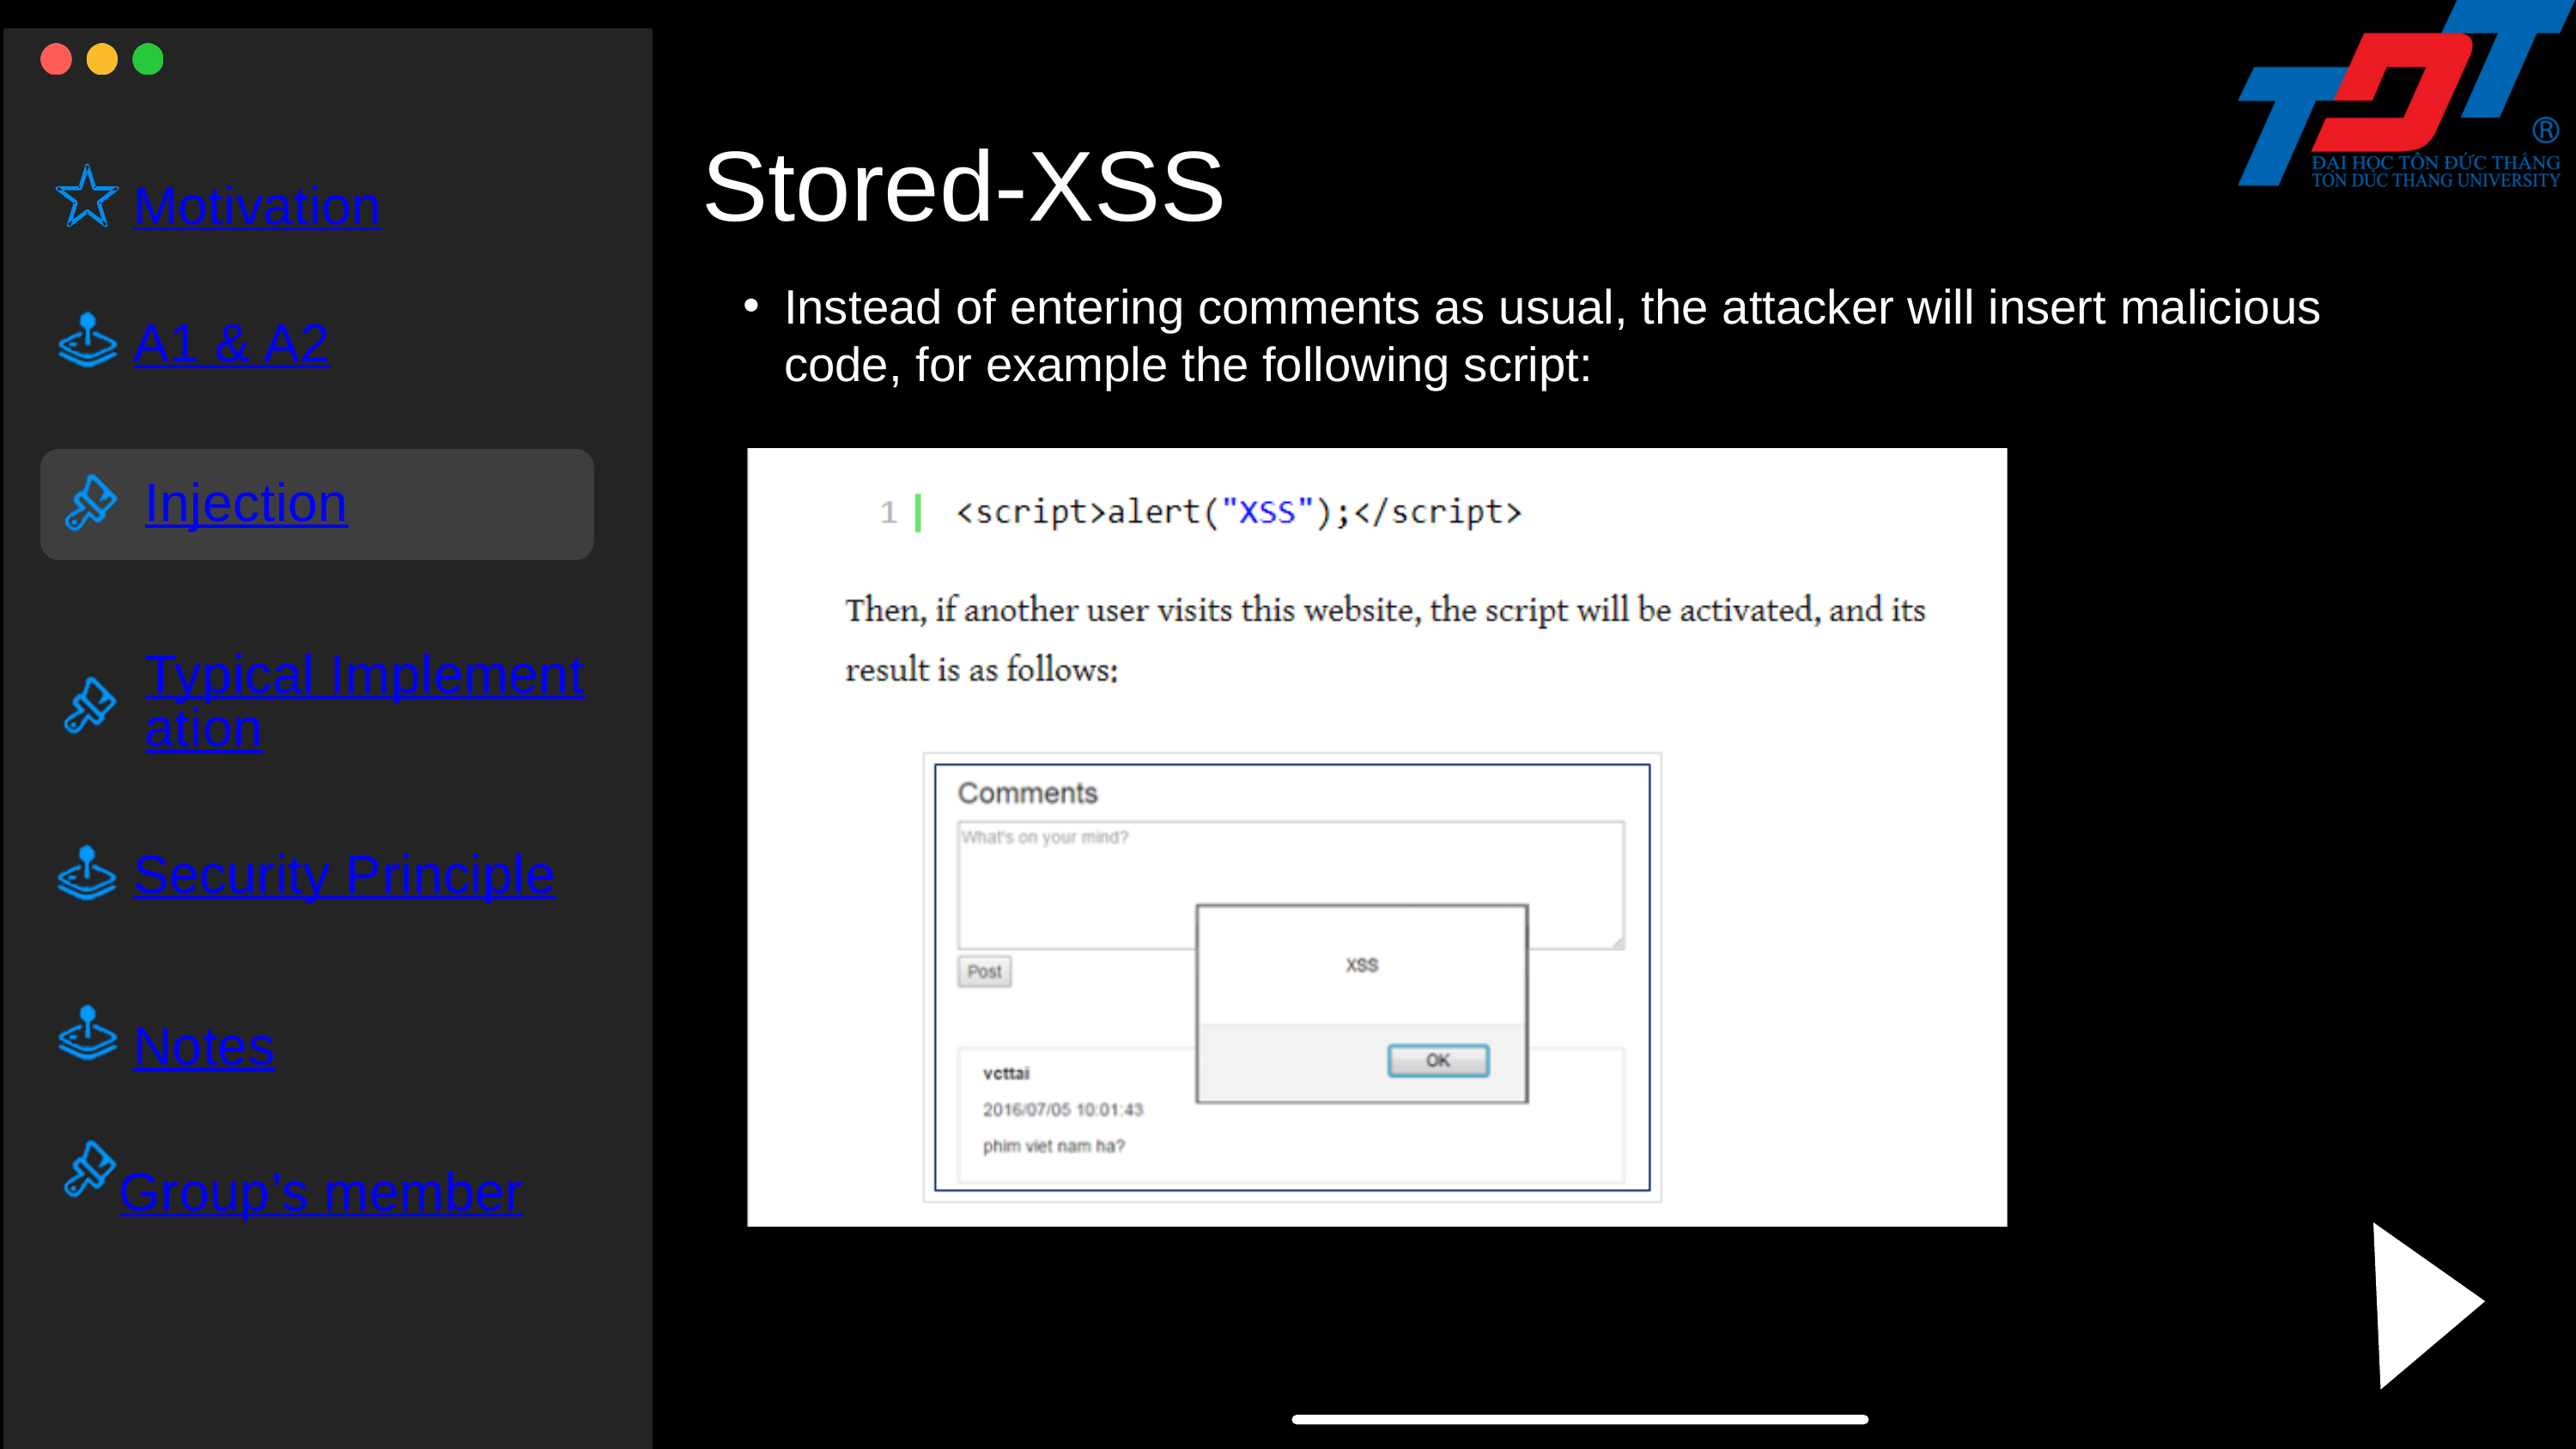

Stored-XSS

Motivation
Instead of entering comments as usual, the attacker will insert malicious code, for example the following script:

A1 & A2

Injection
Typical Implementation

Security Principle

Notes

Group’s member